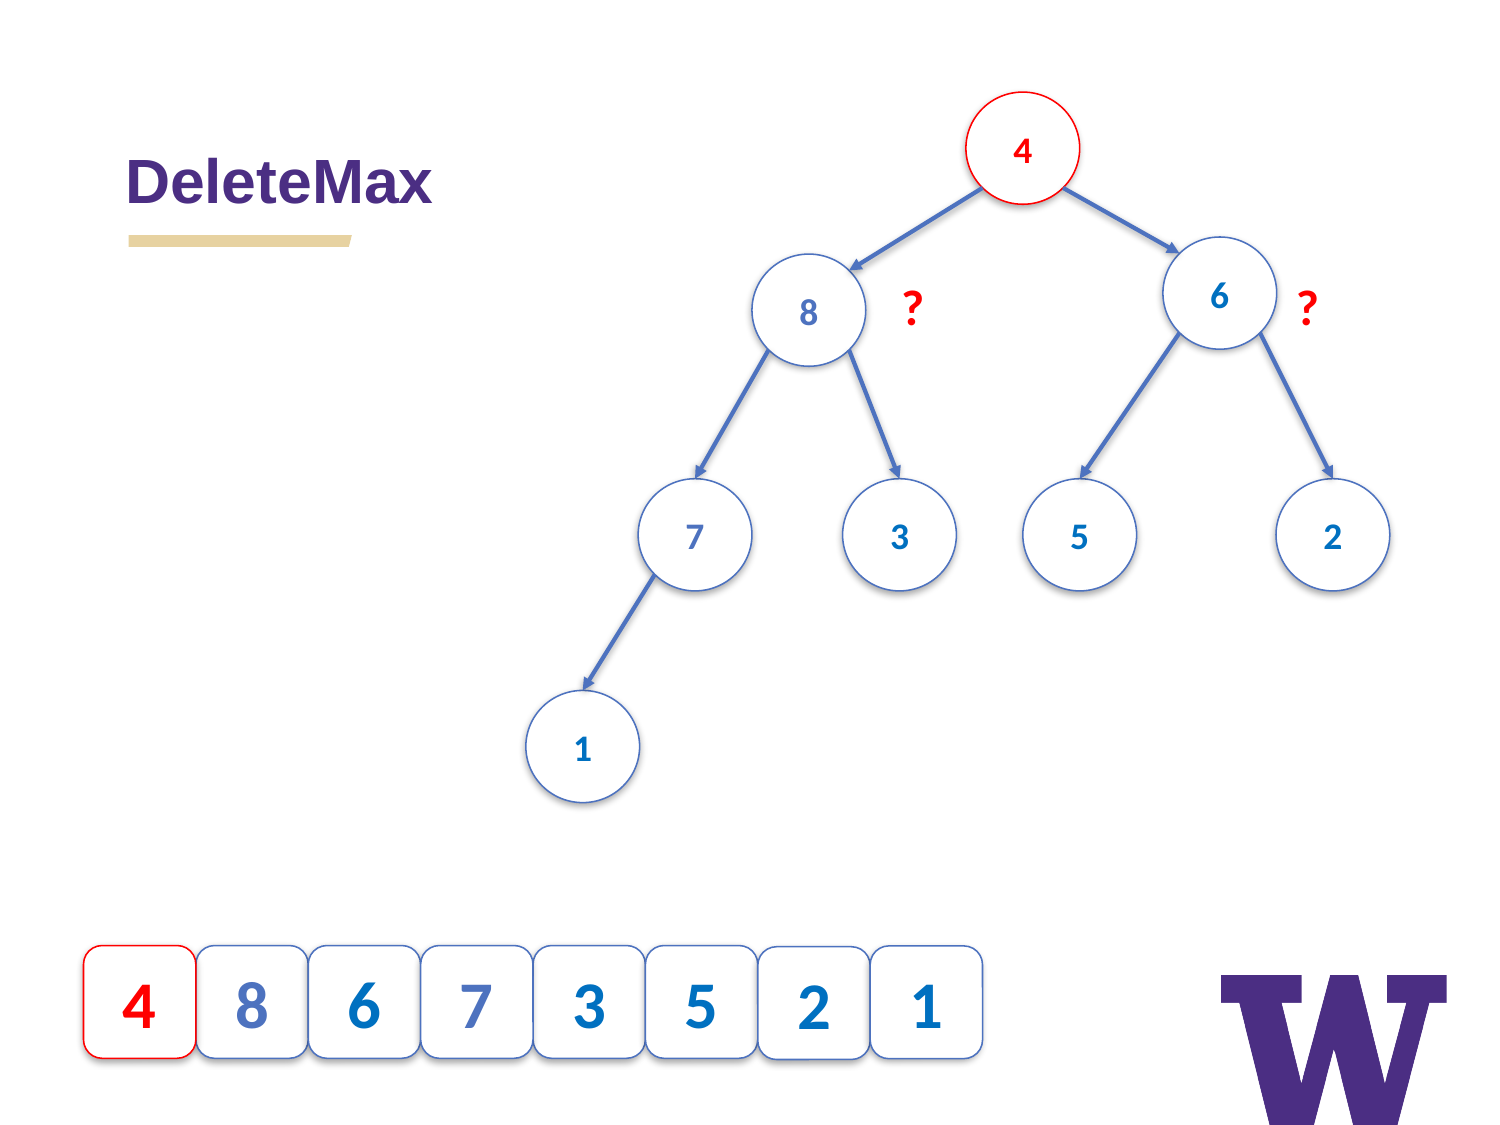

# DeleteMax
4
6
8
?
?
5
2
7
3
1
4
8
6
7
3
5
1
2